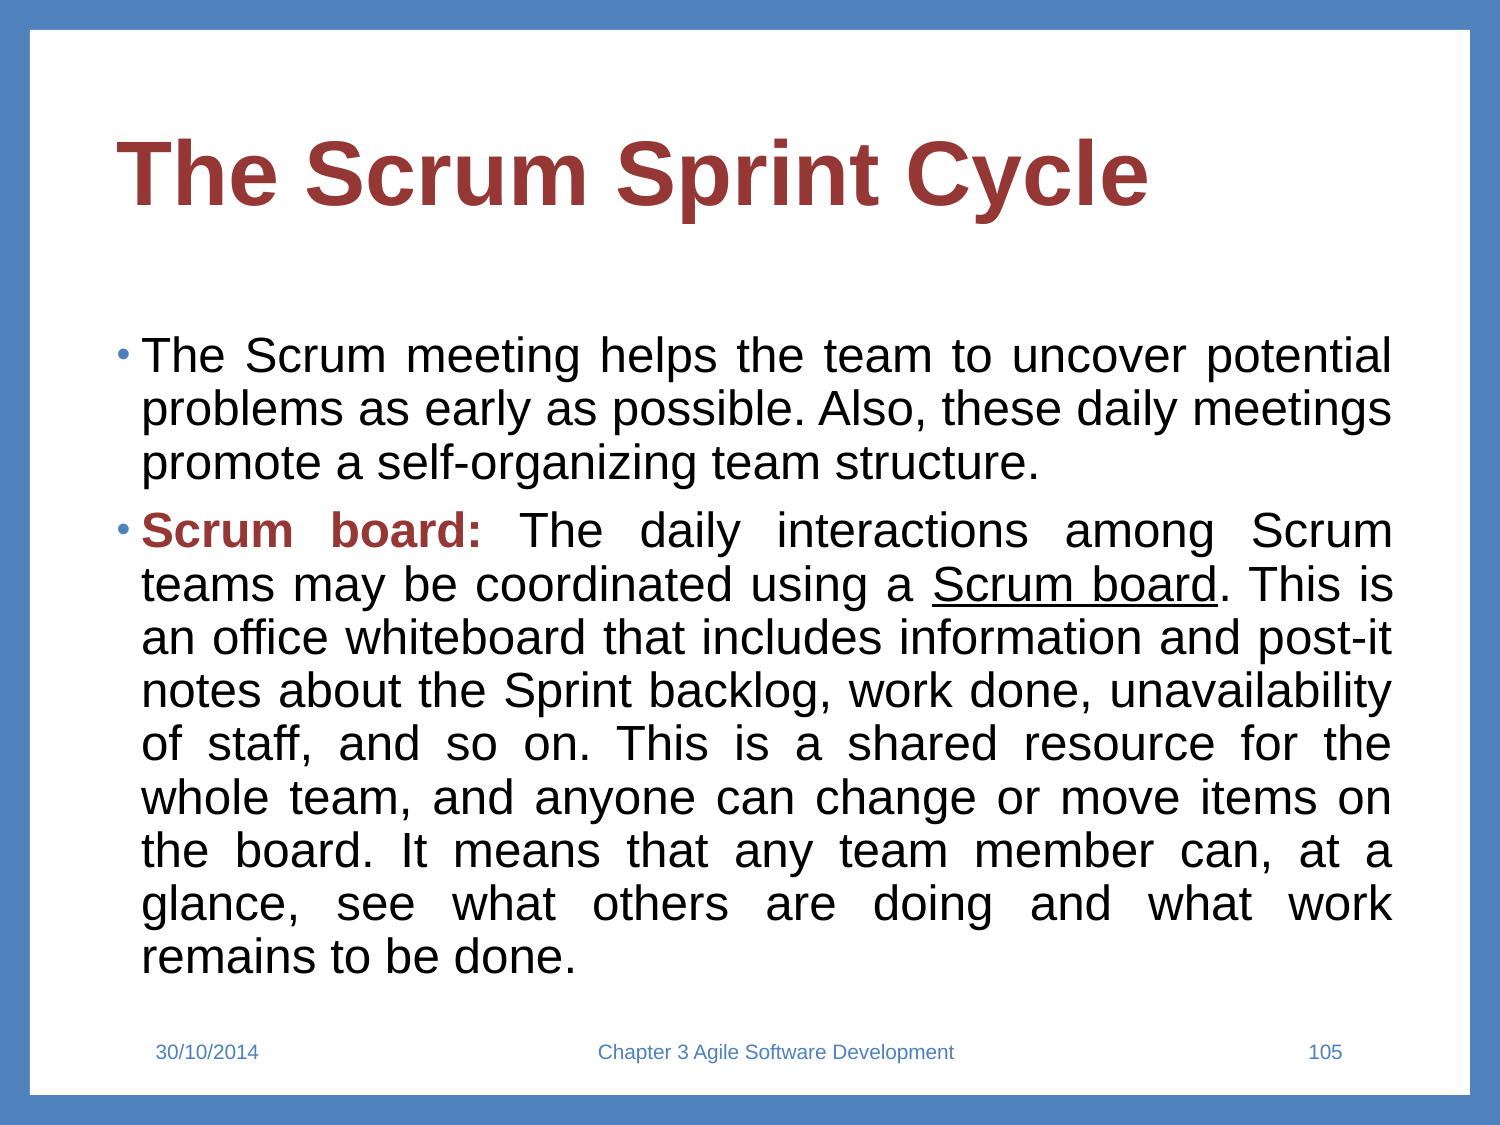

# The Scrum Sprint Cycle
The Scrum meeting helps the team to uncover potential problems as early as possible. Also, these daily meetings promote a self-organizing team structure.
Scrum board: The daily interactions among Scrum teams may be coordinated using a Scrum board. This is an office whiteboard that includes information and post-it notes about the Sprint backlog, work done, unavailability of staff, and so on. This is a shared resource for the whole team, and anyone can change or move items on the board. It means that any team member can, at a glance, see what others are doing and what work remains to be done.

30/10/2014
Chapter 3 Agile Software Development
105